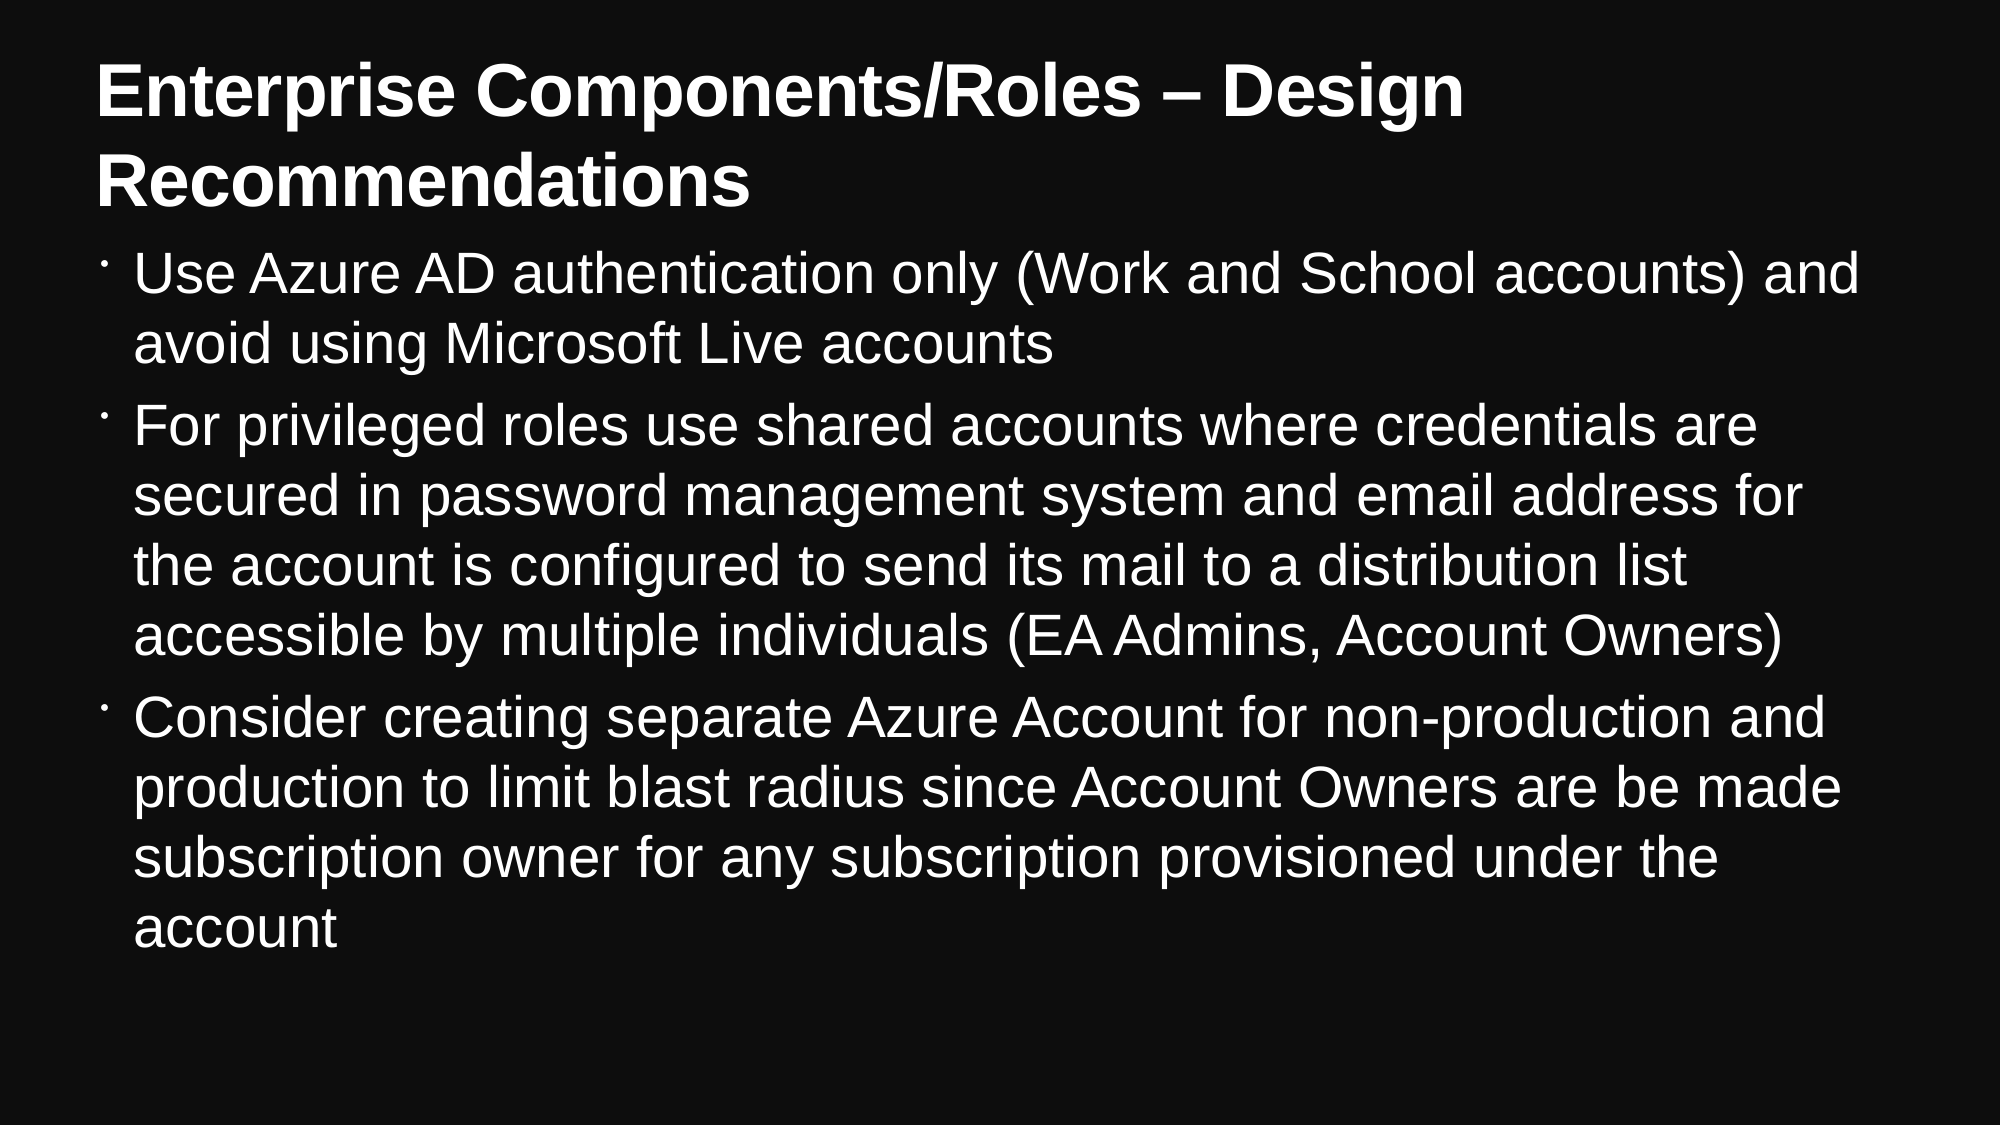

# Enterprise Components/Roles – Design Recommendations
Use Azure AD authentication only (Work and School accounts) and avoid using Microsoft Live accounts
For privileged roles use shared accounts where credentials are secured in password management system and email address for the account is configured to send its mail to a distribution list accessible by multiple individuals (EA Admins, Account Owners)
Consider creating separate Azure Account for non-production and production to limit blast radius since Account Owners are be made subscription owner for any subscription provisioned under the account